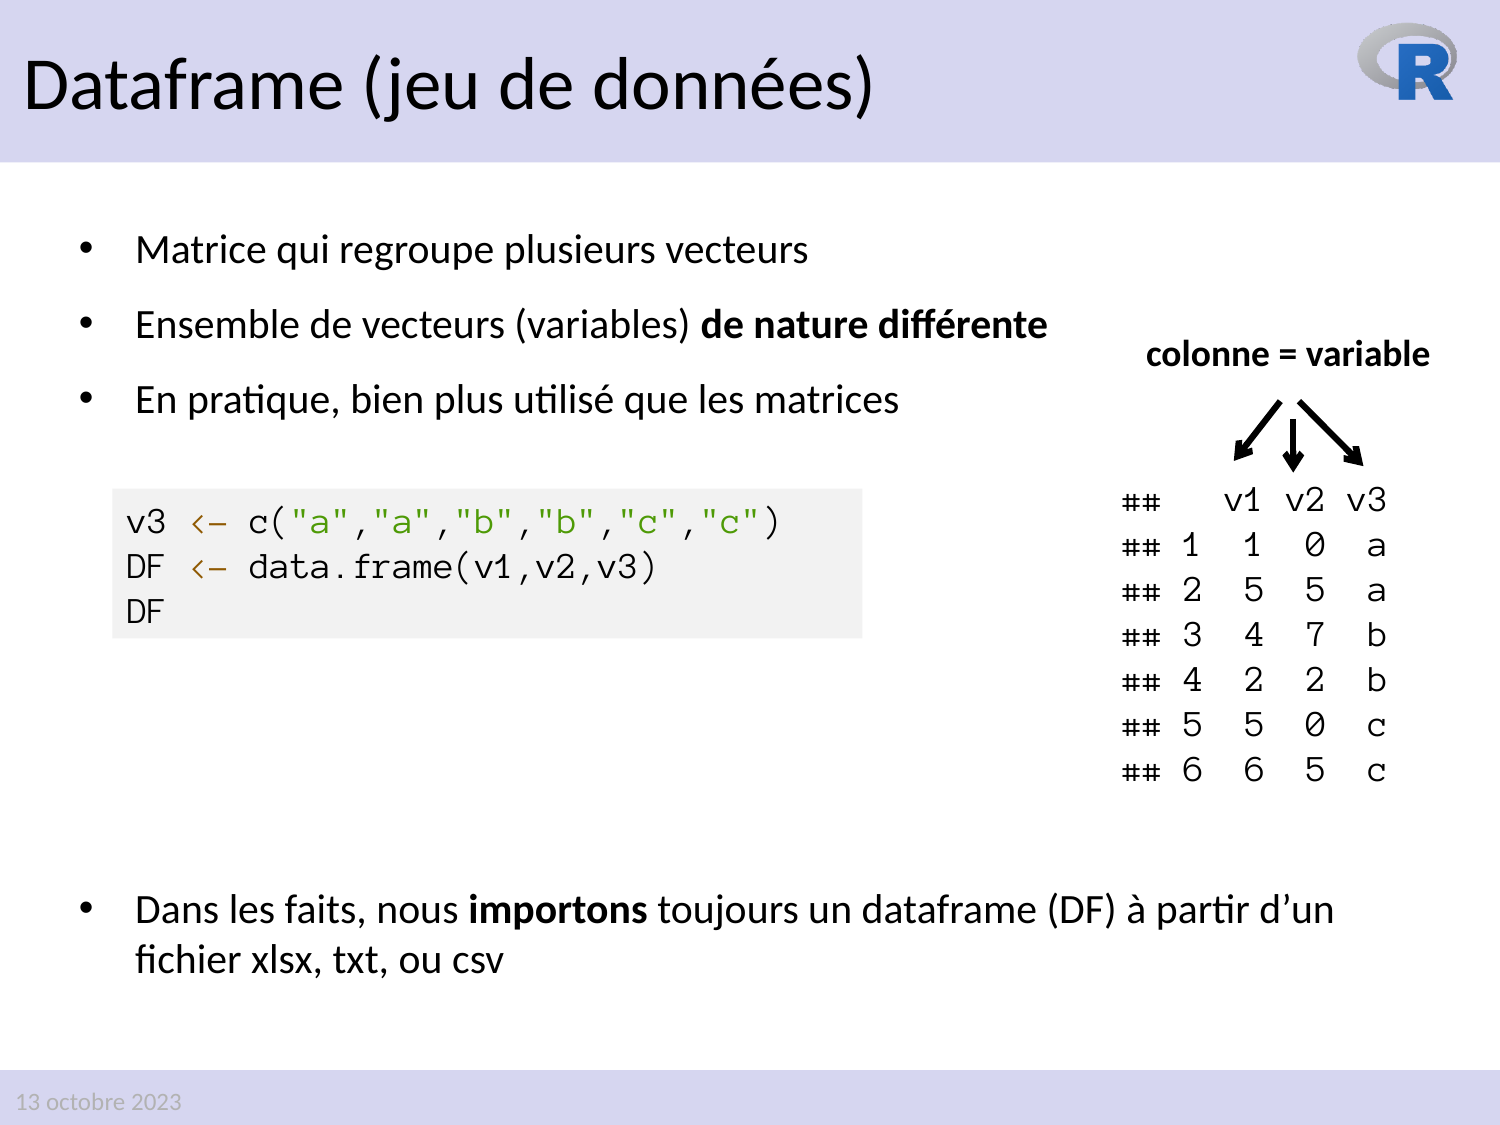

Dataframe (jeu de données)
Matrice qui regroupe plusieurs vecteurs
Ensemble de vecteurs (variables) de nature différente
En pratique, bien plus utilisé que les matrices
colonne = variable
##   v1 v2 v3 ## 1  1  0  a ## 2  5  5  a ## 3  4  7  b ## 4  2  2  b ## 5  5  0  c ## 6  6  5  c
v3 <- c("a","a","b","b","c","c")
DF <- data.frame(v1,v2,v3)
DF
Dans les faits, nous importons toujours un dataframe (DF) à partir d’un fichier xlsx, txt, ou csv
13 octobre 2023
32